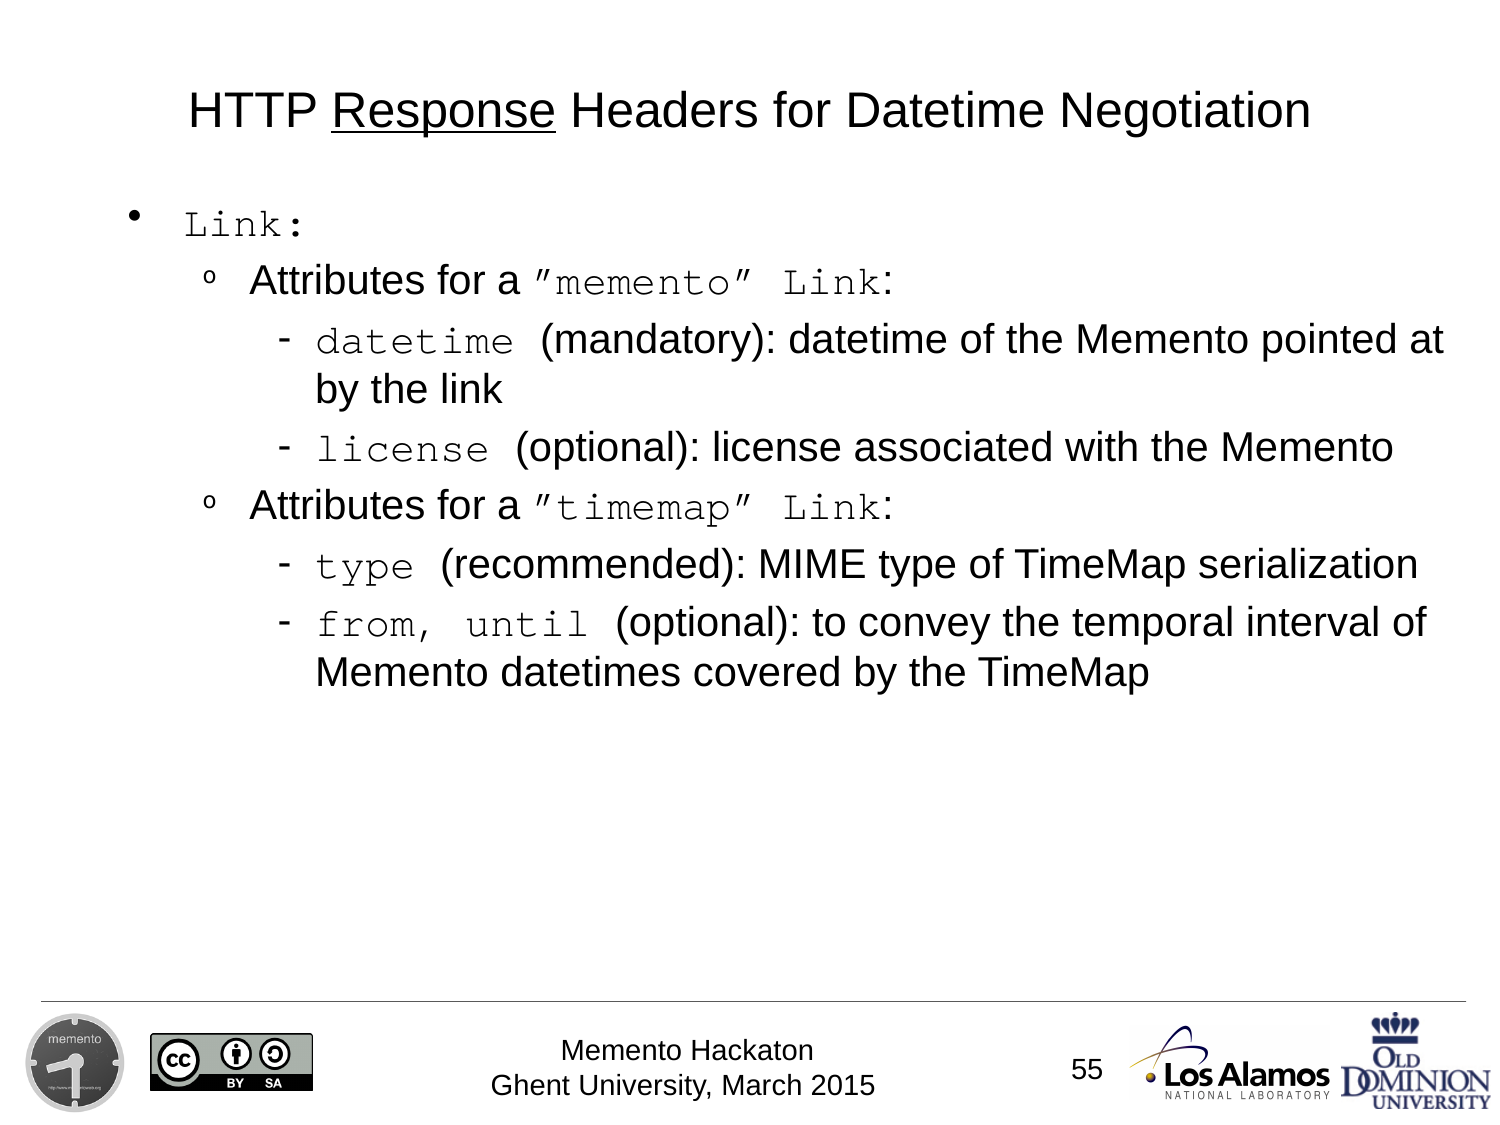

HTTP Response Headers for Datetime Negotiation
Link:
Attributes for a ”memento” Link:
datetime (mandatory): datetime of the Memento pointed at by the link
license (optional): license associated with the Memento
Attributes for a ”timemap” Link:
type (recommended): MIME type of TimeMap serialization
from, until (optional): to convey the temporal interval of Memento datetimes covered by the TimeMap

55